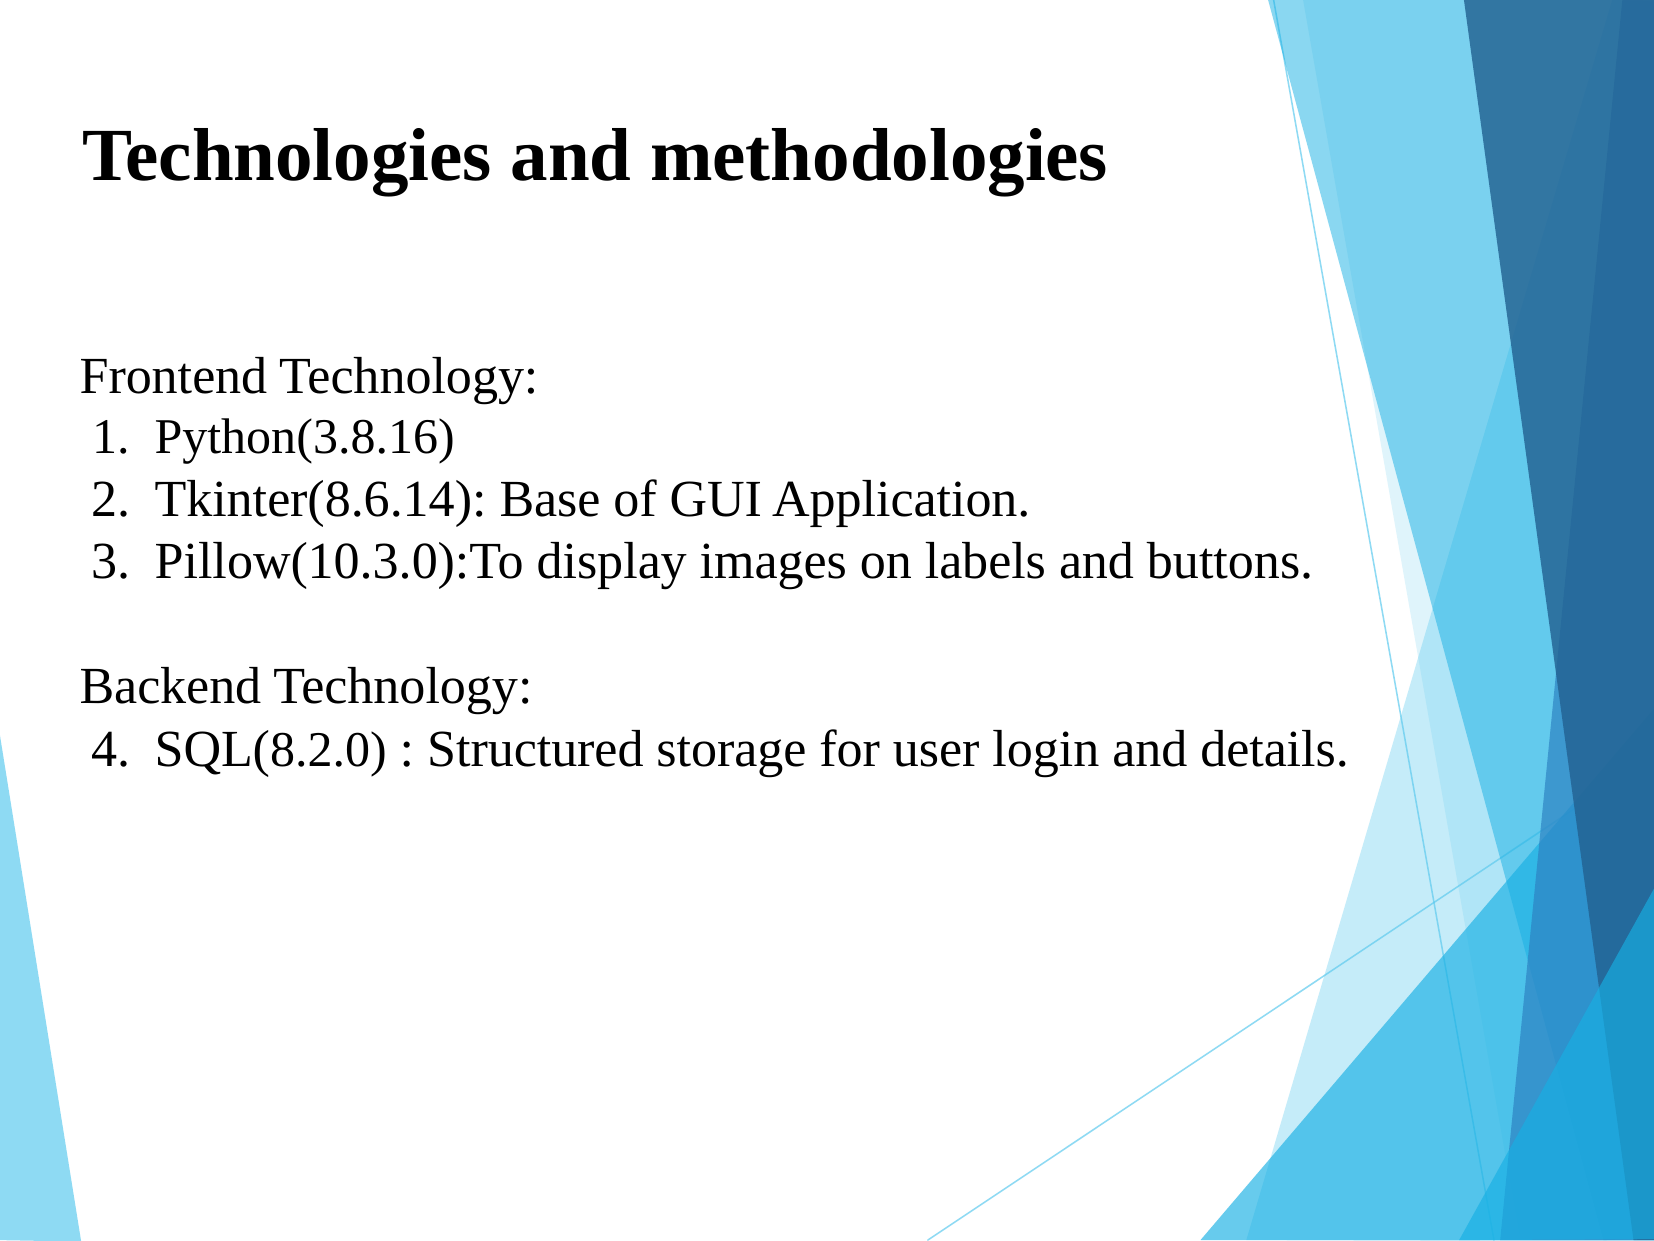

Technologies and methodologies
Frontend Technology:
Python(3.8.16)
Tkinter(8.6.14): Base of GUI Application.
Pillow(10.3.0):To display images on labels and buttons.

Backend Technology:
SQL(8.2.0) : Structured storage for user login and details.